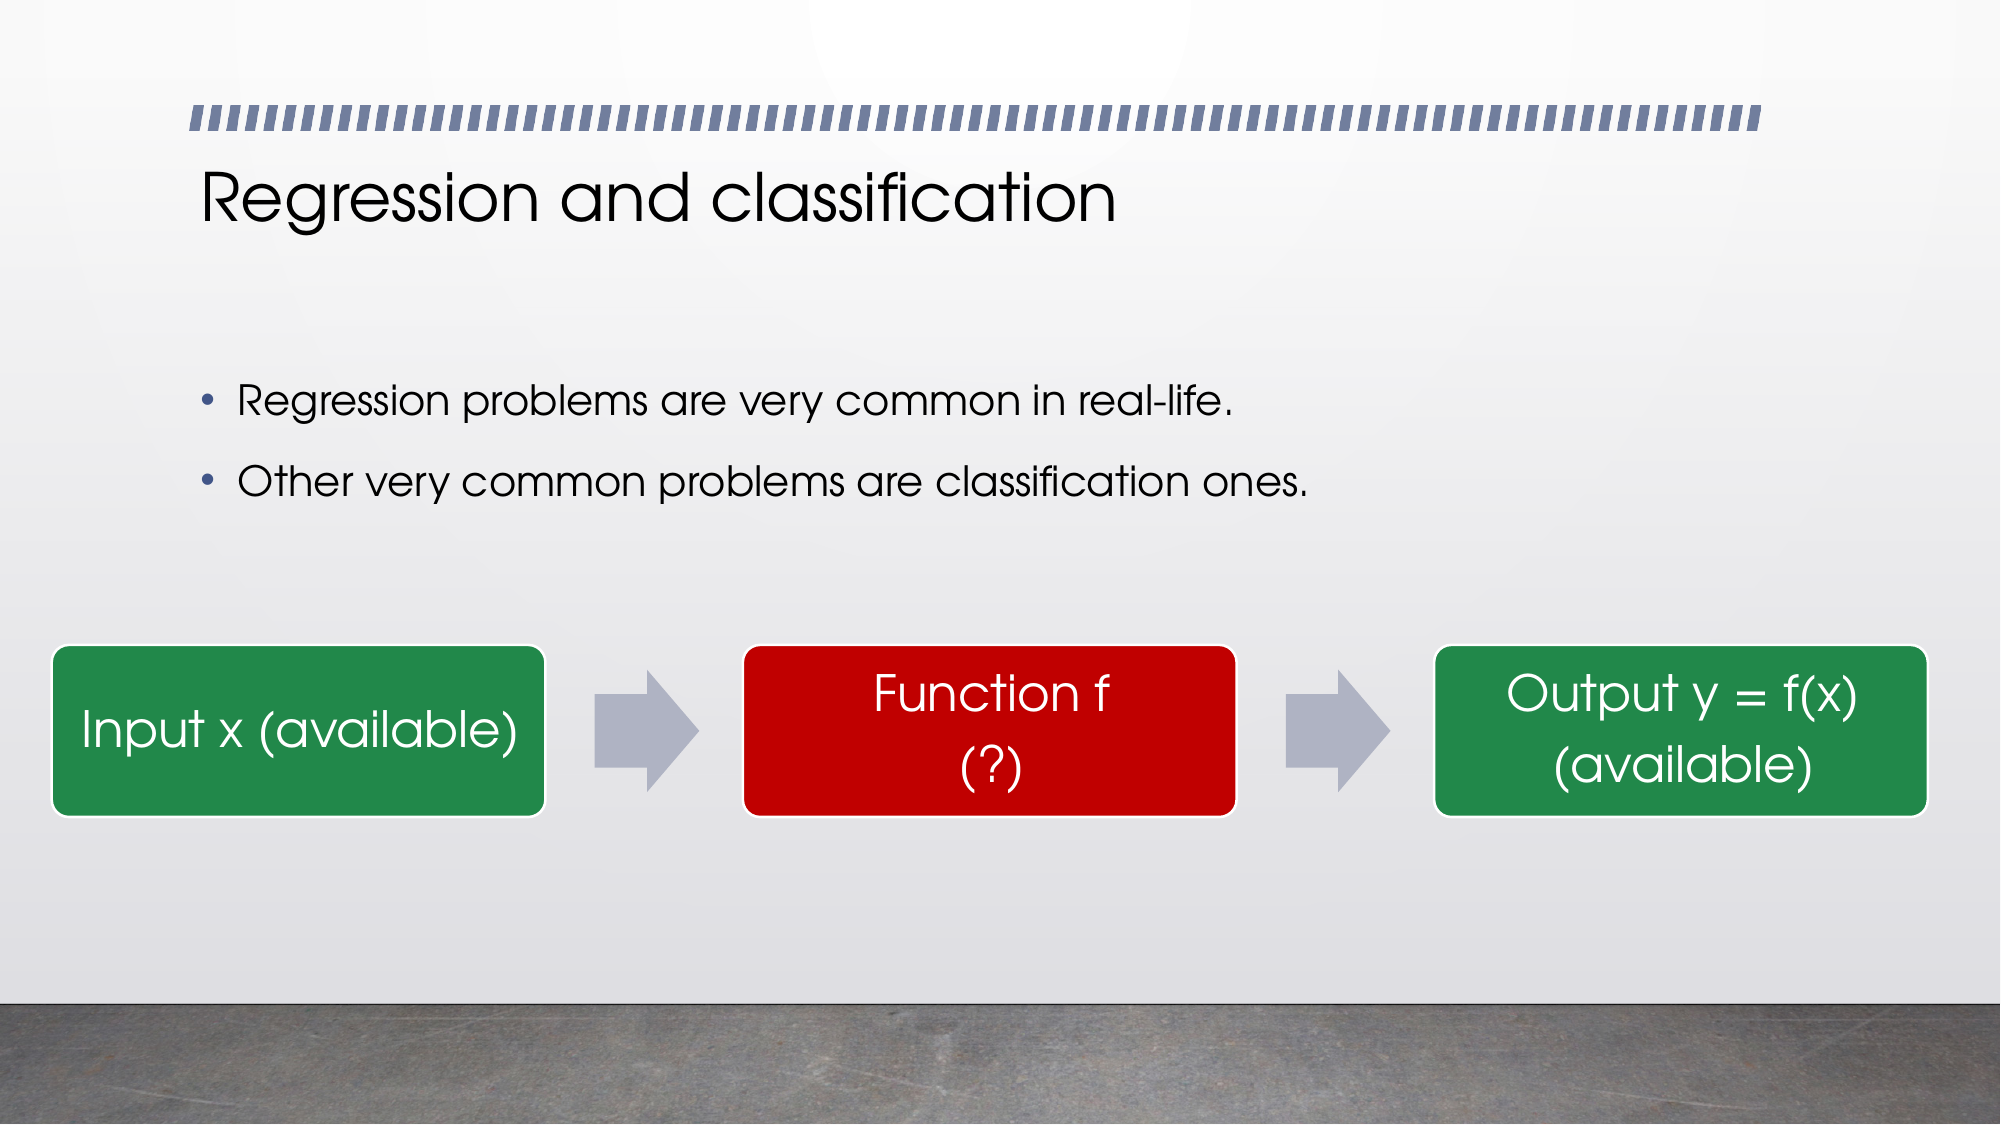

# Regression and classification
Regression problems are very common in real-life.
Other very common problems are classification ones.
Input x (available)

Function f
(?)

Output y = f(x)
(available)